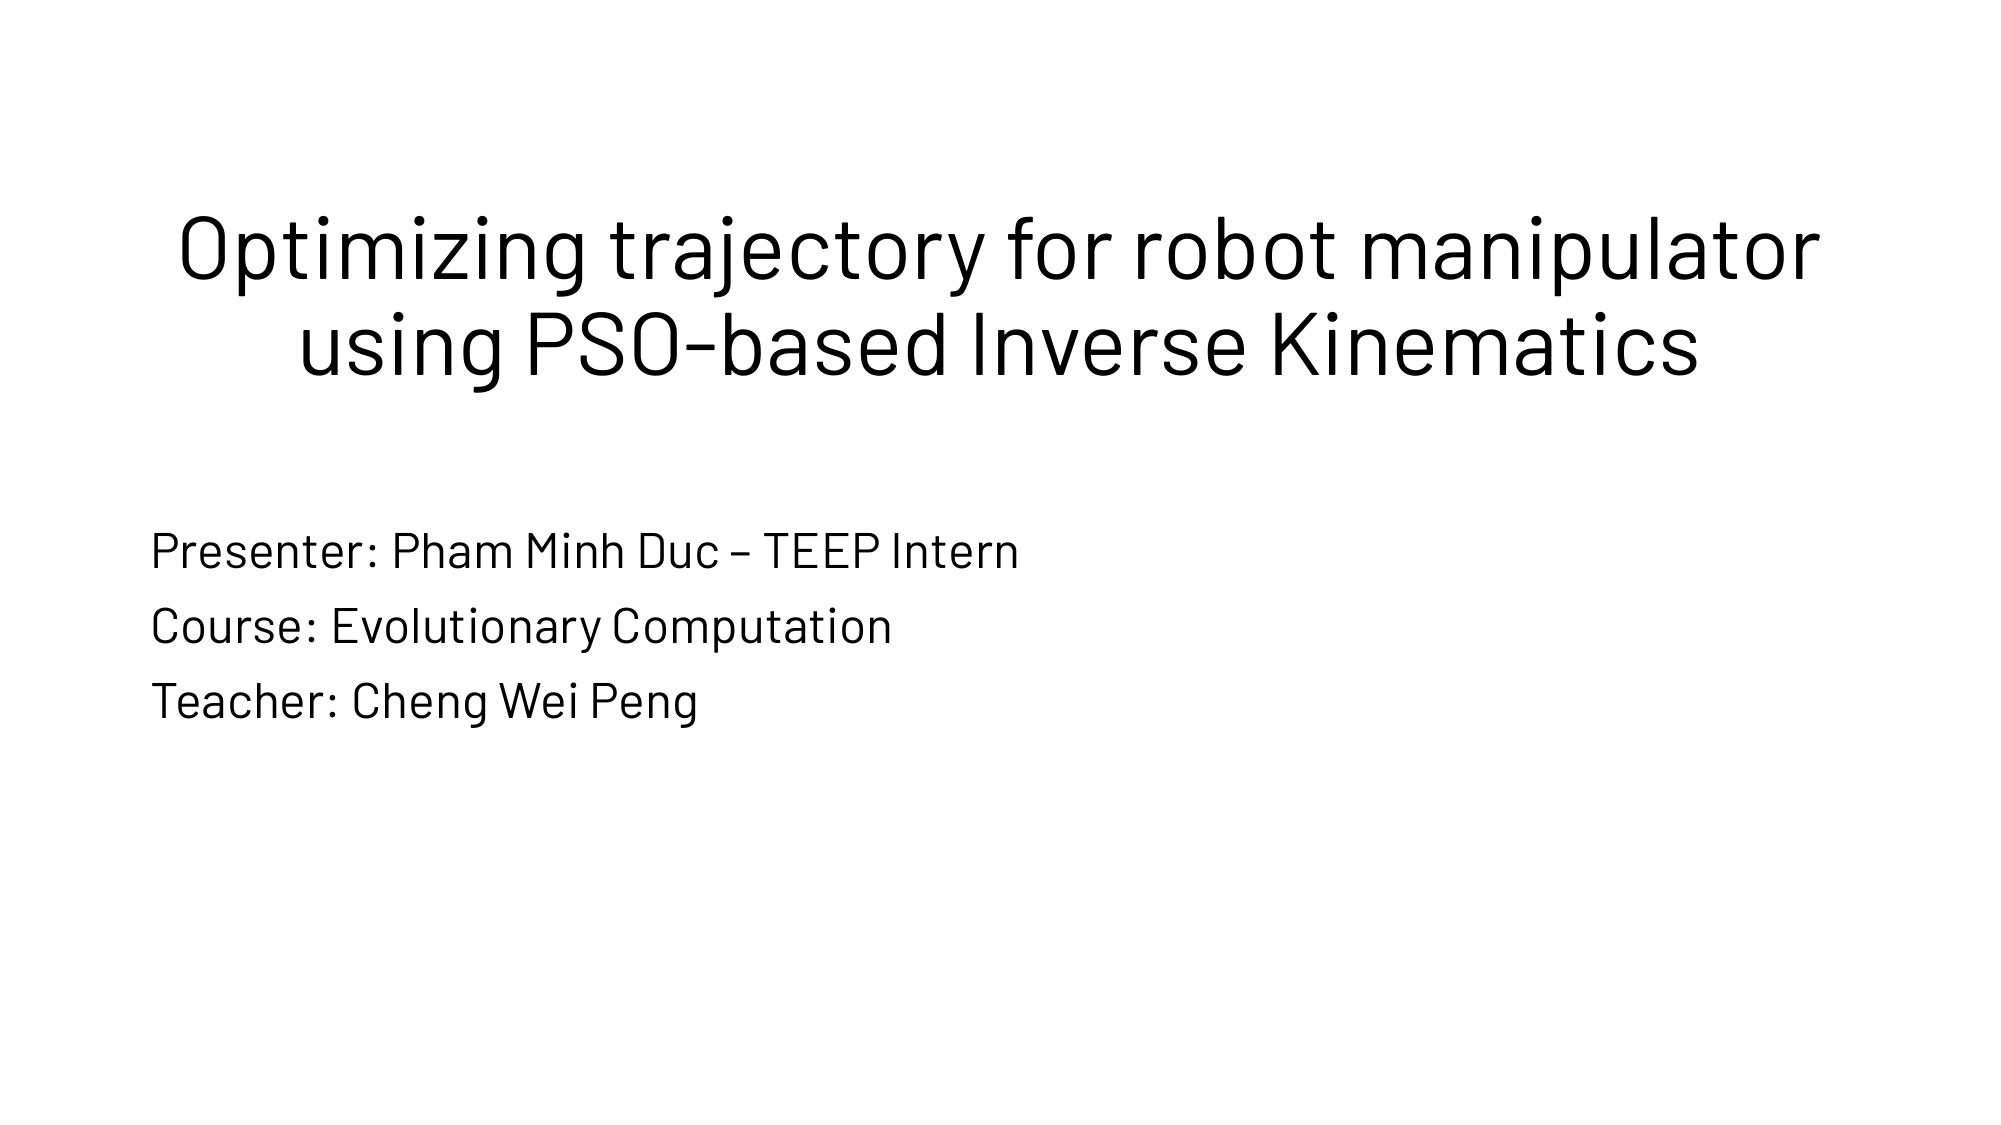

# Optimizing trajectory for robot manipulator using PSO-based Inverse Kinematics
Presenter: Pham Minh Duc – TEEP Intern
Course: Evolutionary Computation
Teacher: Cheng Wei Peng